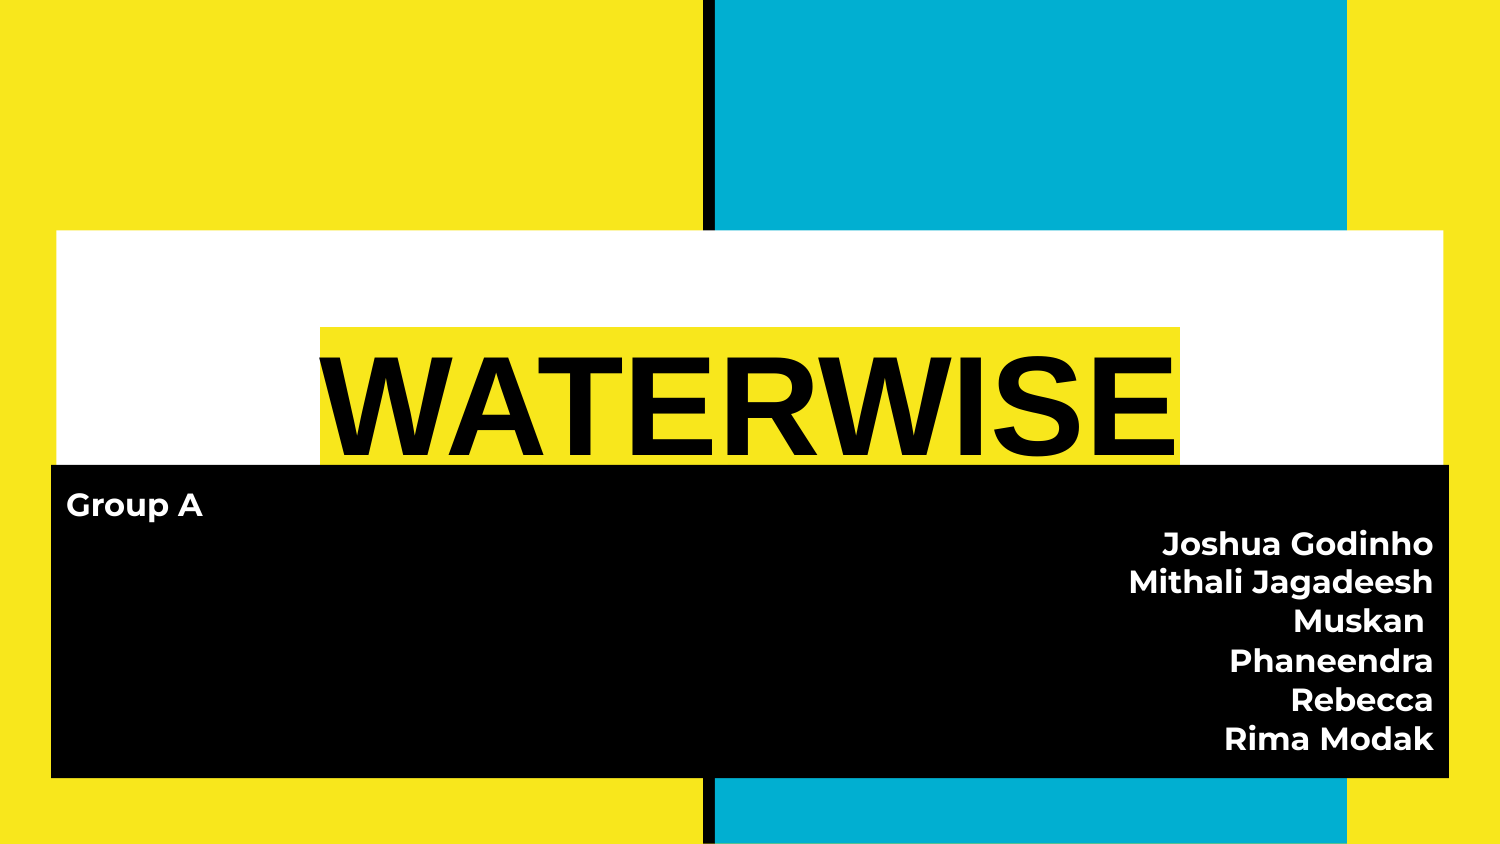

# WATERWISE
Group A
												Joshua Godinho
Mithali Jagadeesh
         Muskan
Phaneendra
         Rebecca
                Rima Modak